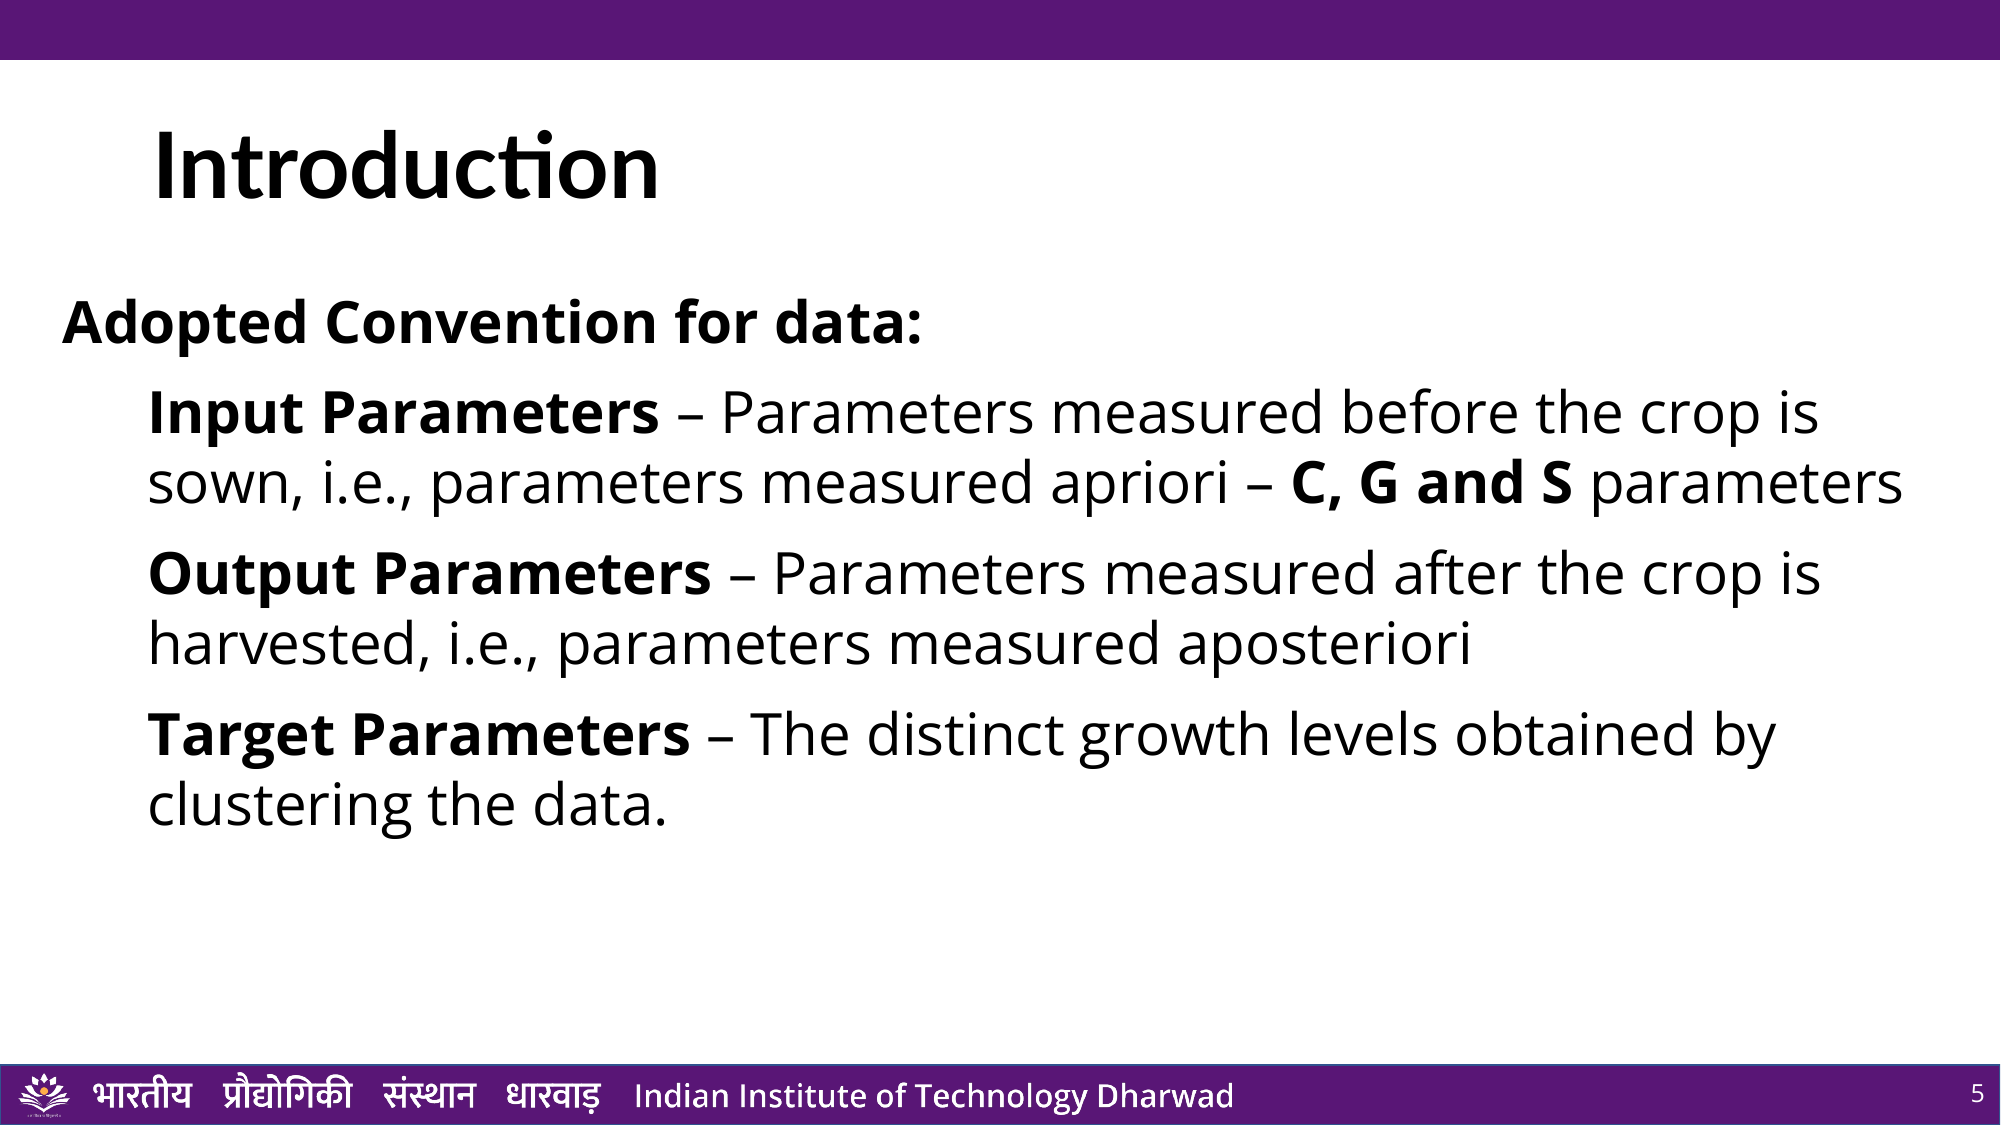

# Introduction
Adopted Convention for data:
Input Parameters – Parameters measured before the crop is sown, i.e., parameters measured apriori – C, G and S parameters
Output Parameters – Parameters measured after the crop is harvested, i.e., parameters measured aposteriori
Target Parameters – The distinct growth levels obtained by clustering the data.